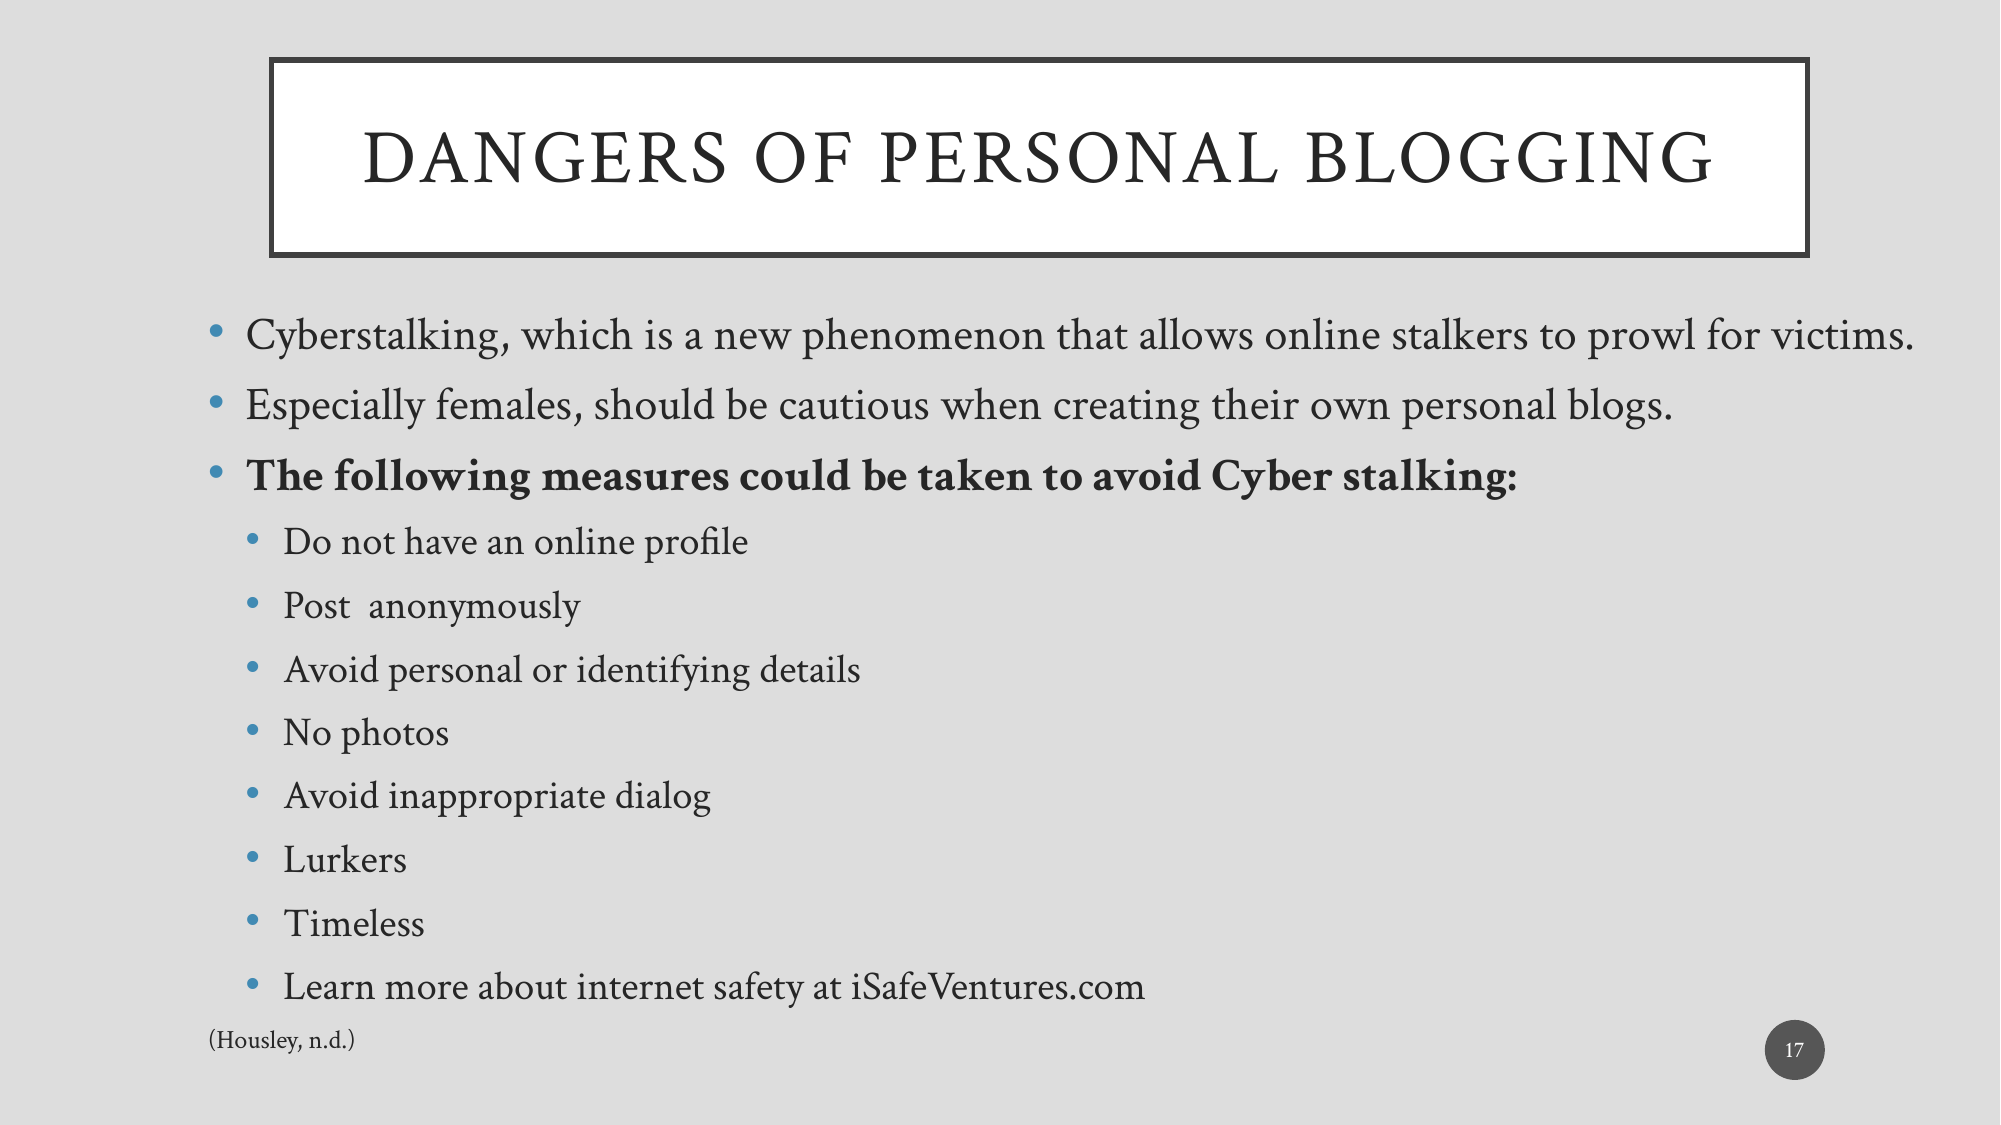

# Dangers of Personal blogging
Cyberstalking, which is a new phenomenon that allows online stalkers to prowl for victims.
Especially females, should be cautious when creating their own personal blogs.
The following measures could be taken to avoid Cyber stalking:
Do not have an online profile
Post  anonymously
Avoid personal or identifying details
No photos
Avoid inappropriate dialog
Lurkers
Timeless
Learn more about internet safety at iSafeVentures.com
(Housley, n.d.)

17